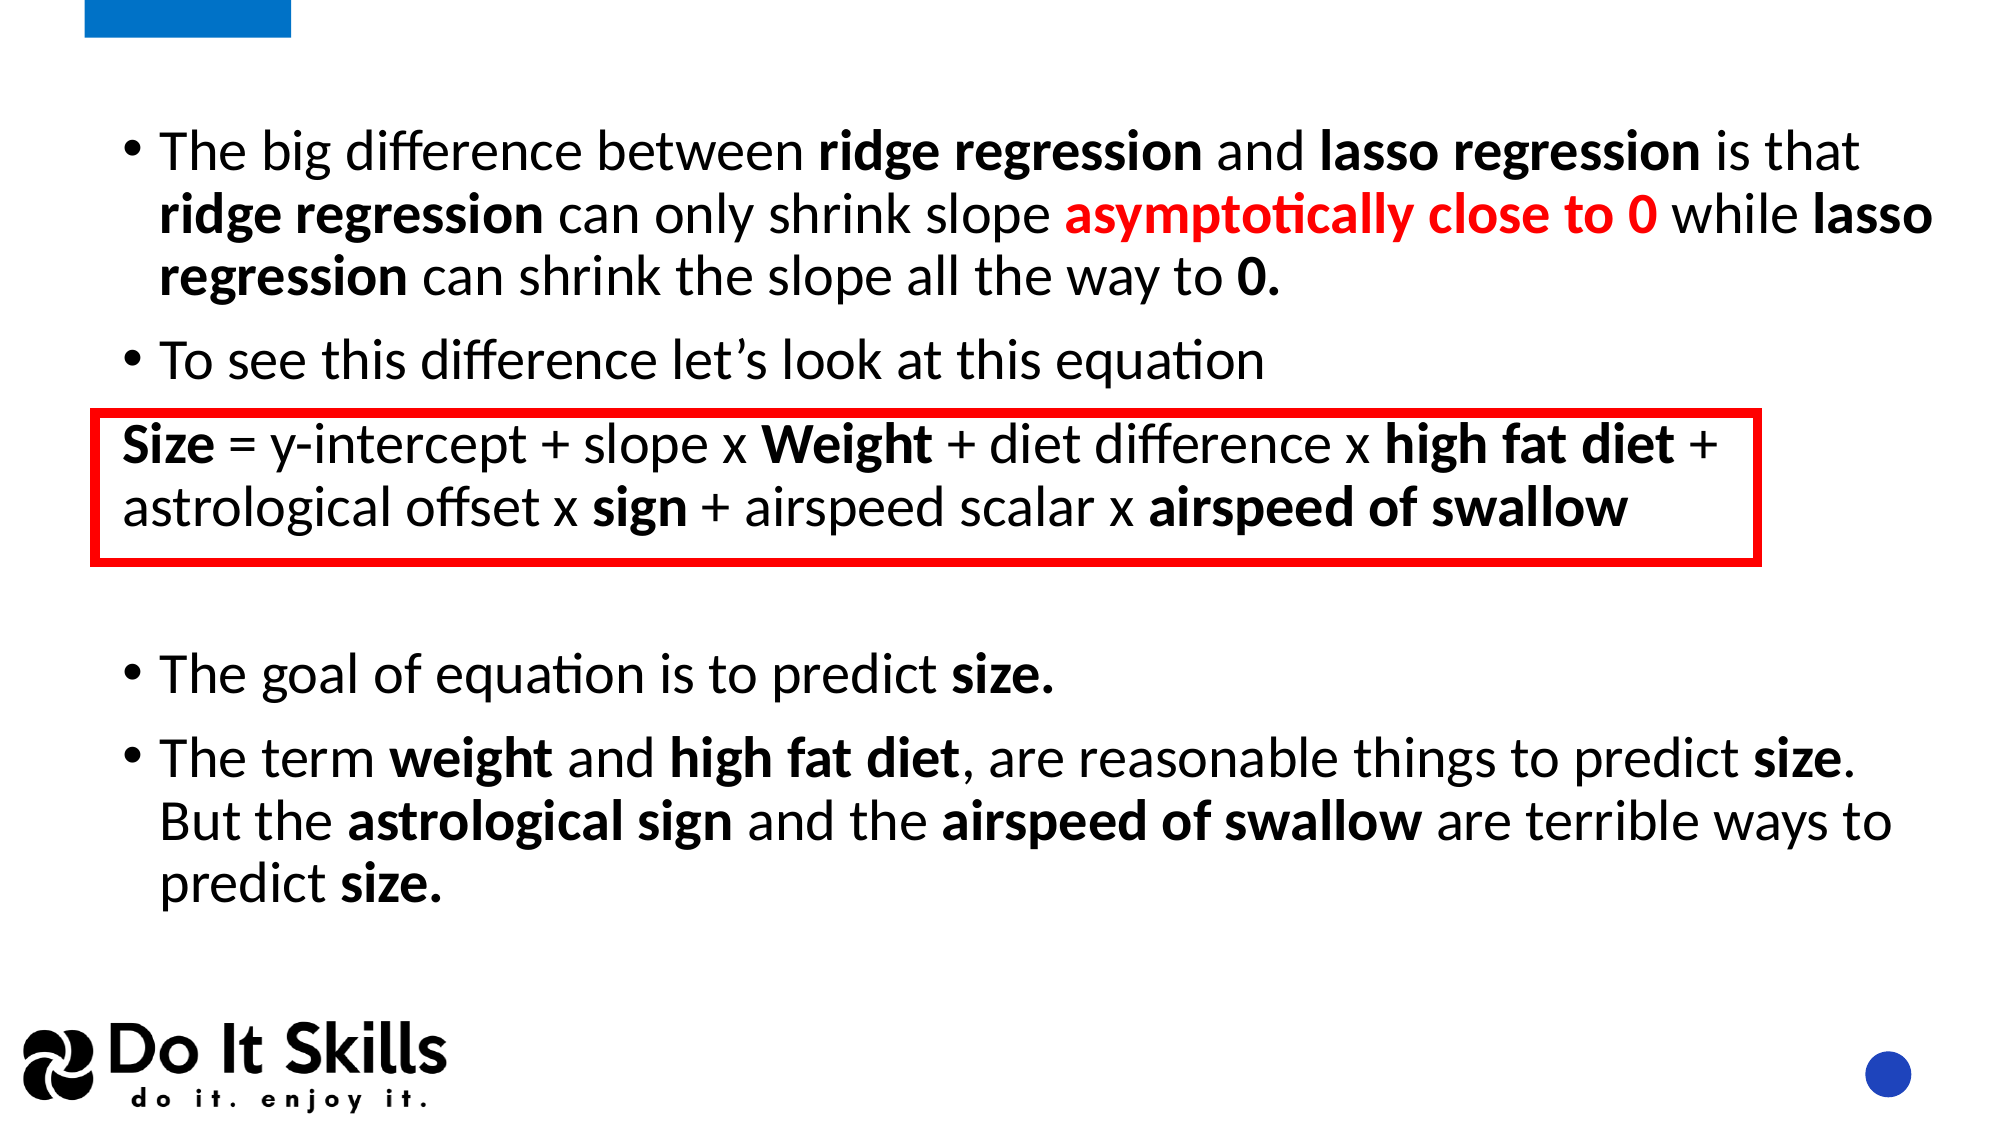

The big difference between ridge regression and lasso regression is that ridge regression can only shrink slope asymptotically close to 0 while lasso regression can shrink the slope all the way to 0.
To see this difference let’s look at this equation
Size = y-intercept + slope x Weight + diet difference x high fat diet + astrological offset x sign + airspeed scalar x airspeed of swallow

The goal of equation is to predict size.
The term weight and high fat diet, are reasonable things to predict size. But the astrological sign and the airspeed of swallow are terrible ways to predict size.